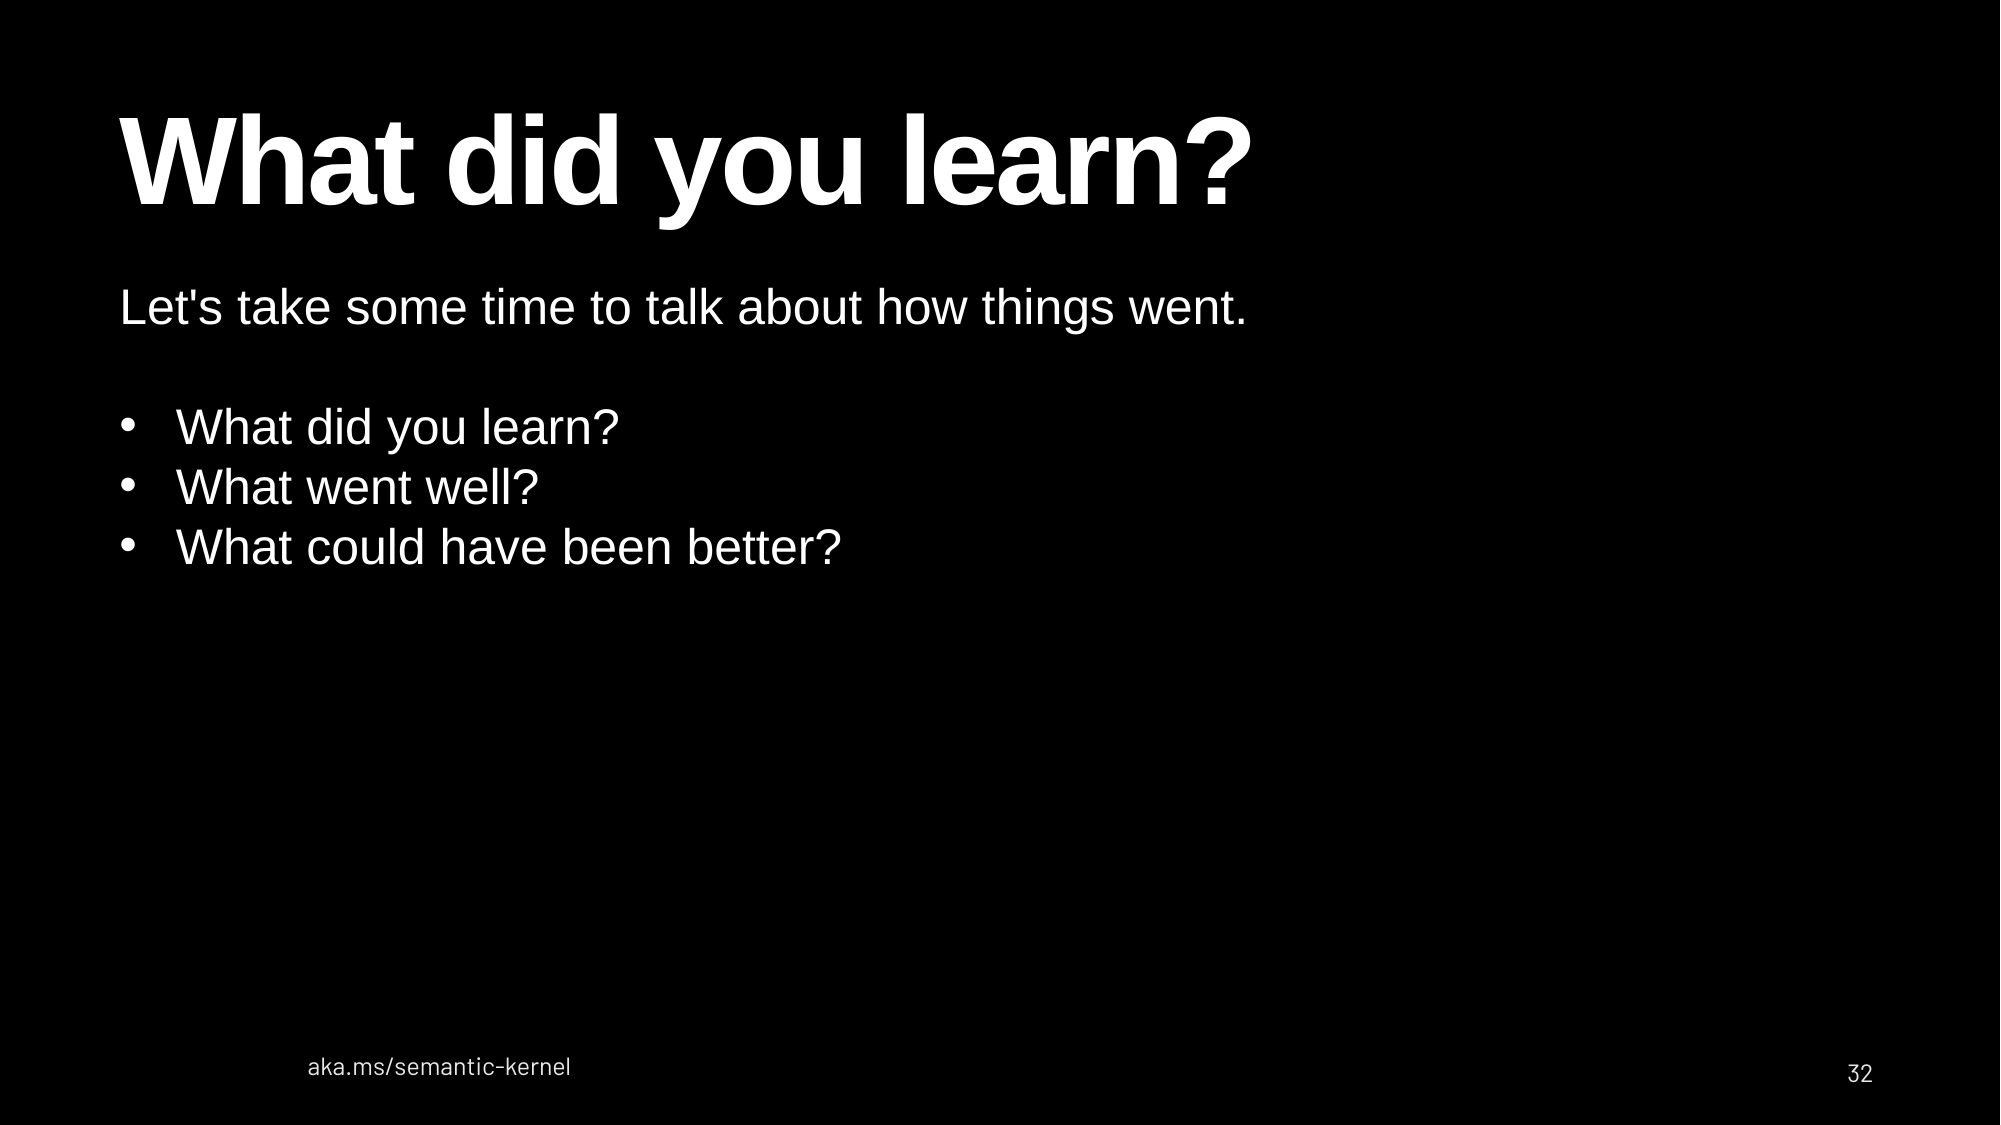

# What did you learn?
Let's take some time to talk about how things went.

What did you learn?
What went well?
What could have been better?
aka.ms/semantic-kernel

32